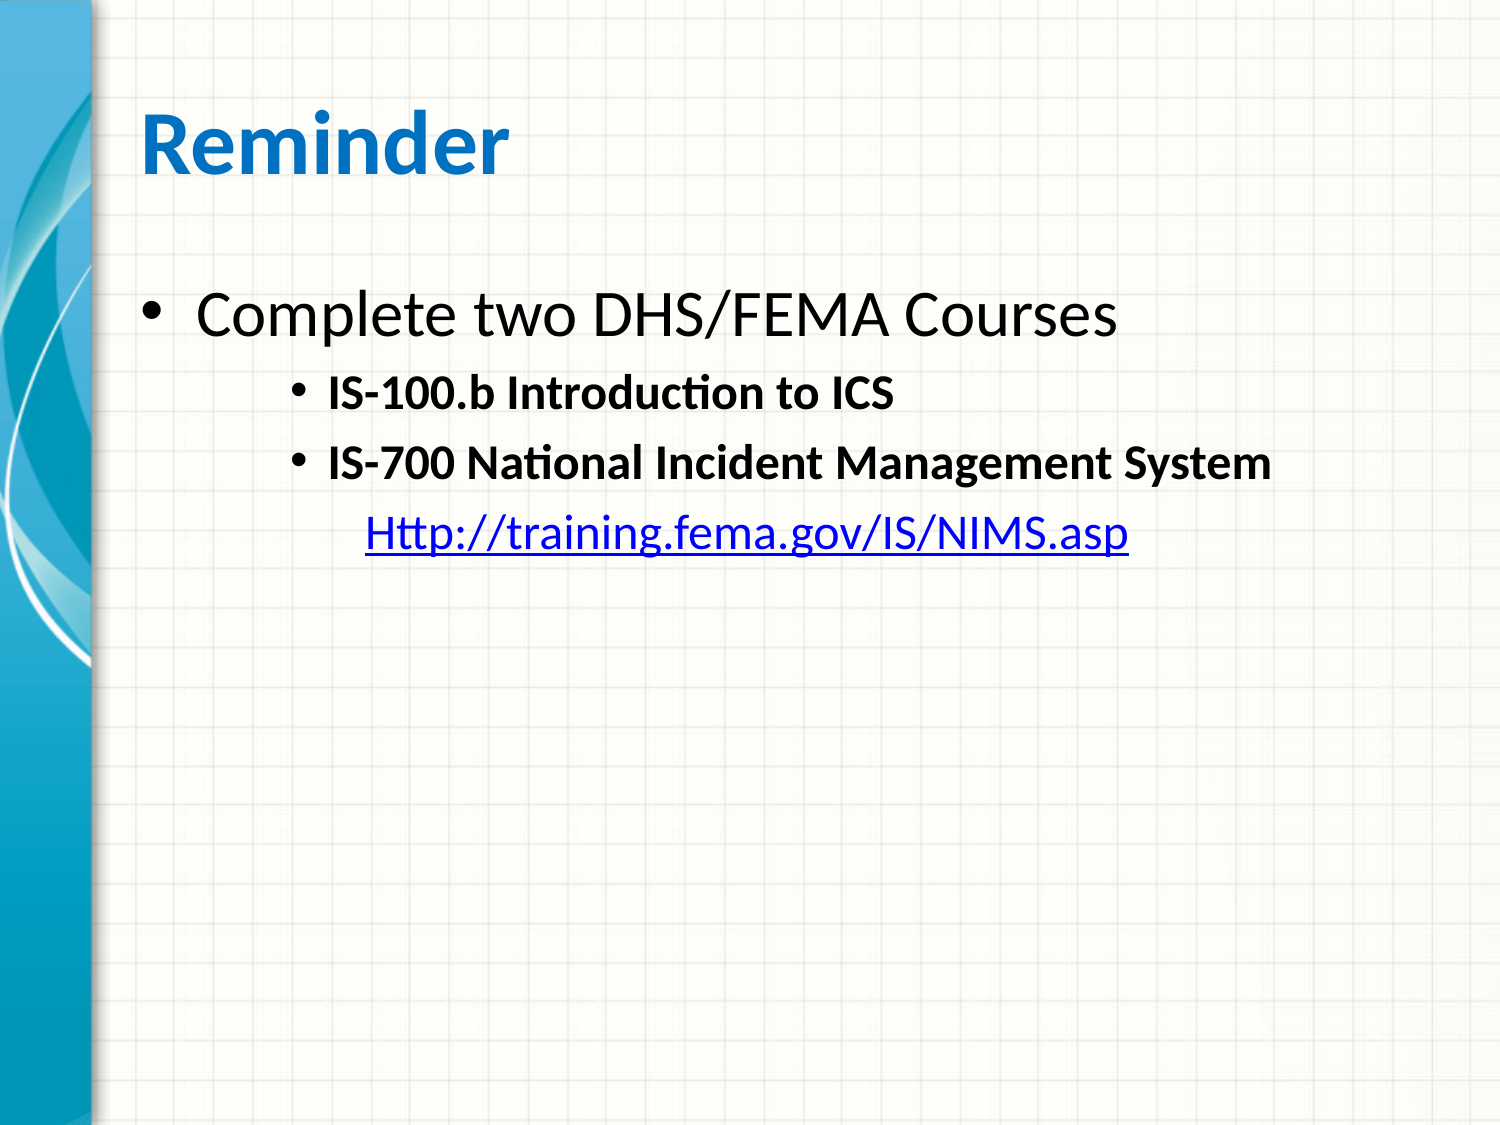

# Reminder
Complete two DHS/FEMA Courses
IS-100.b Introduction to ICS
IS-700 National Incident Management System
Http://training.fema.gov/IS/NIMS.asp